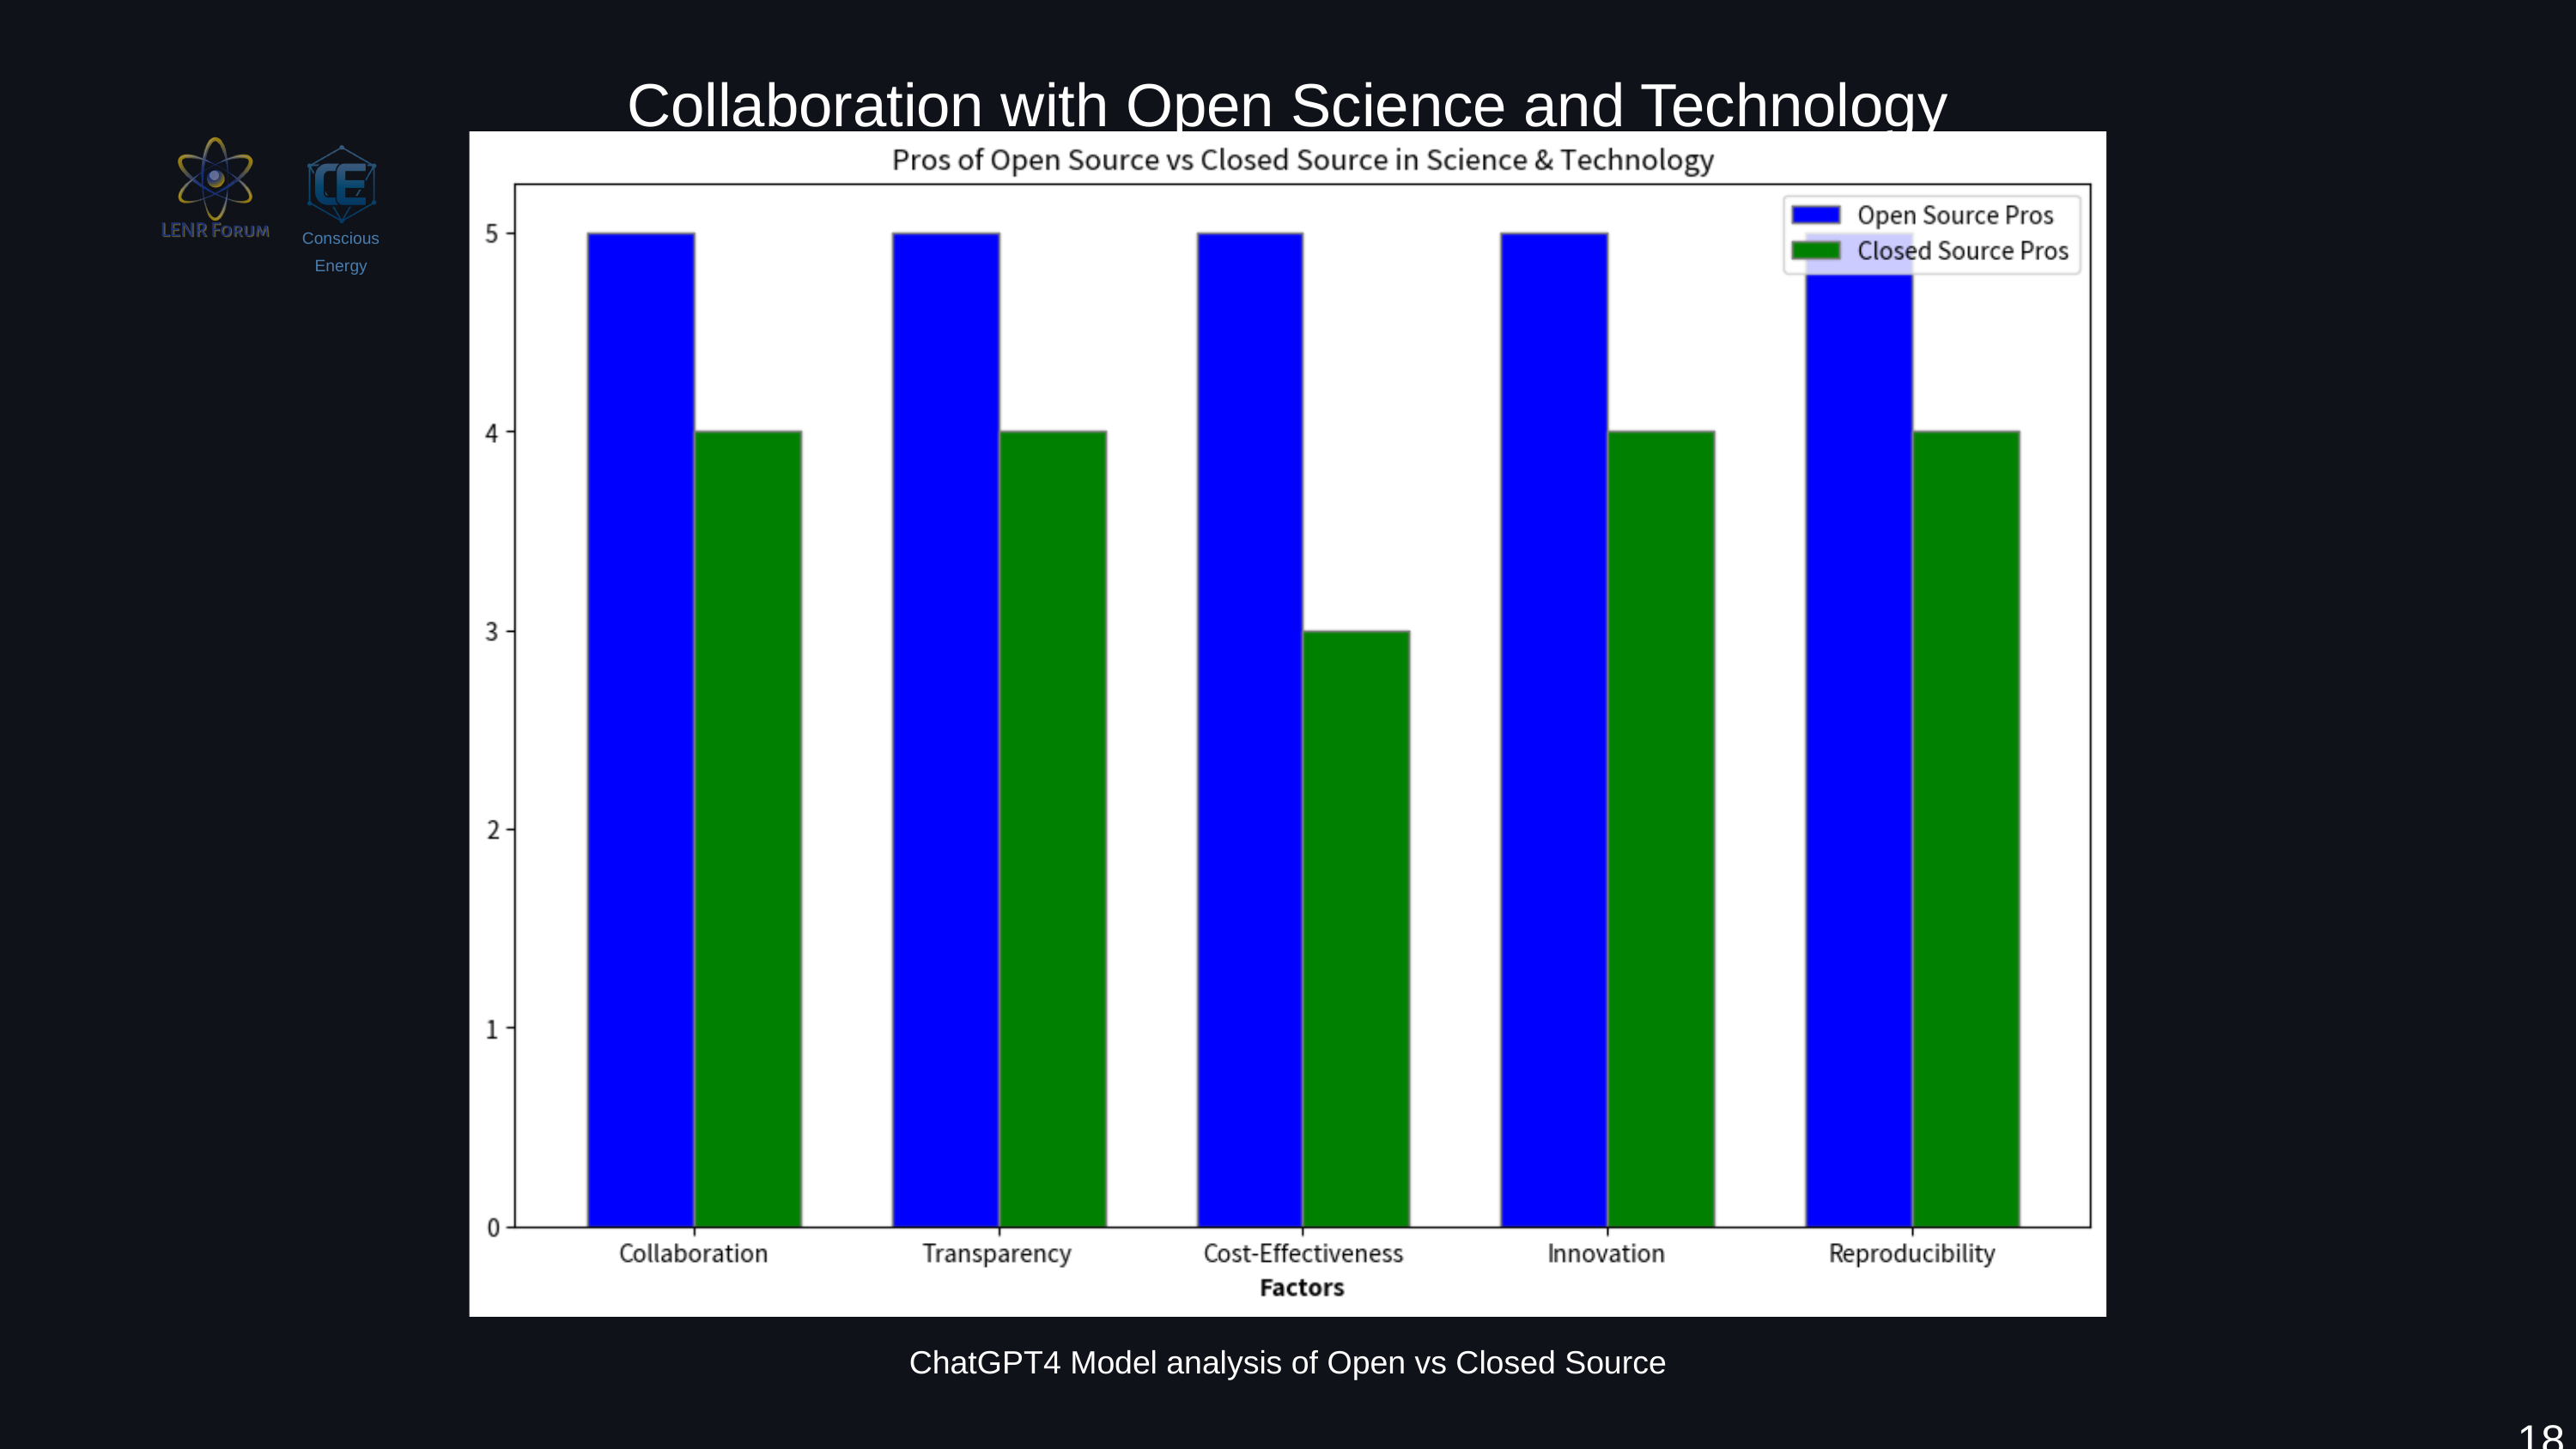

Collaboration with Open Science and Technology

Conscious Energy
ChatGPT4 Model analysis of Open vs Closed Source
18